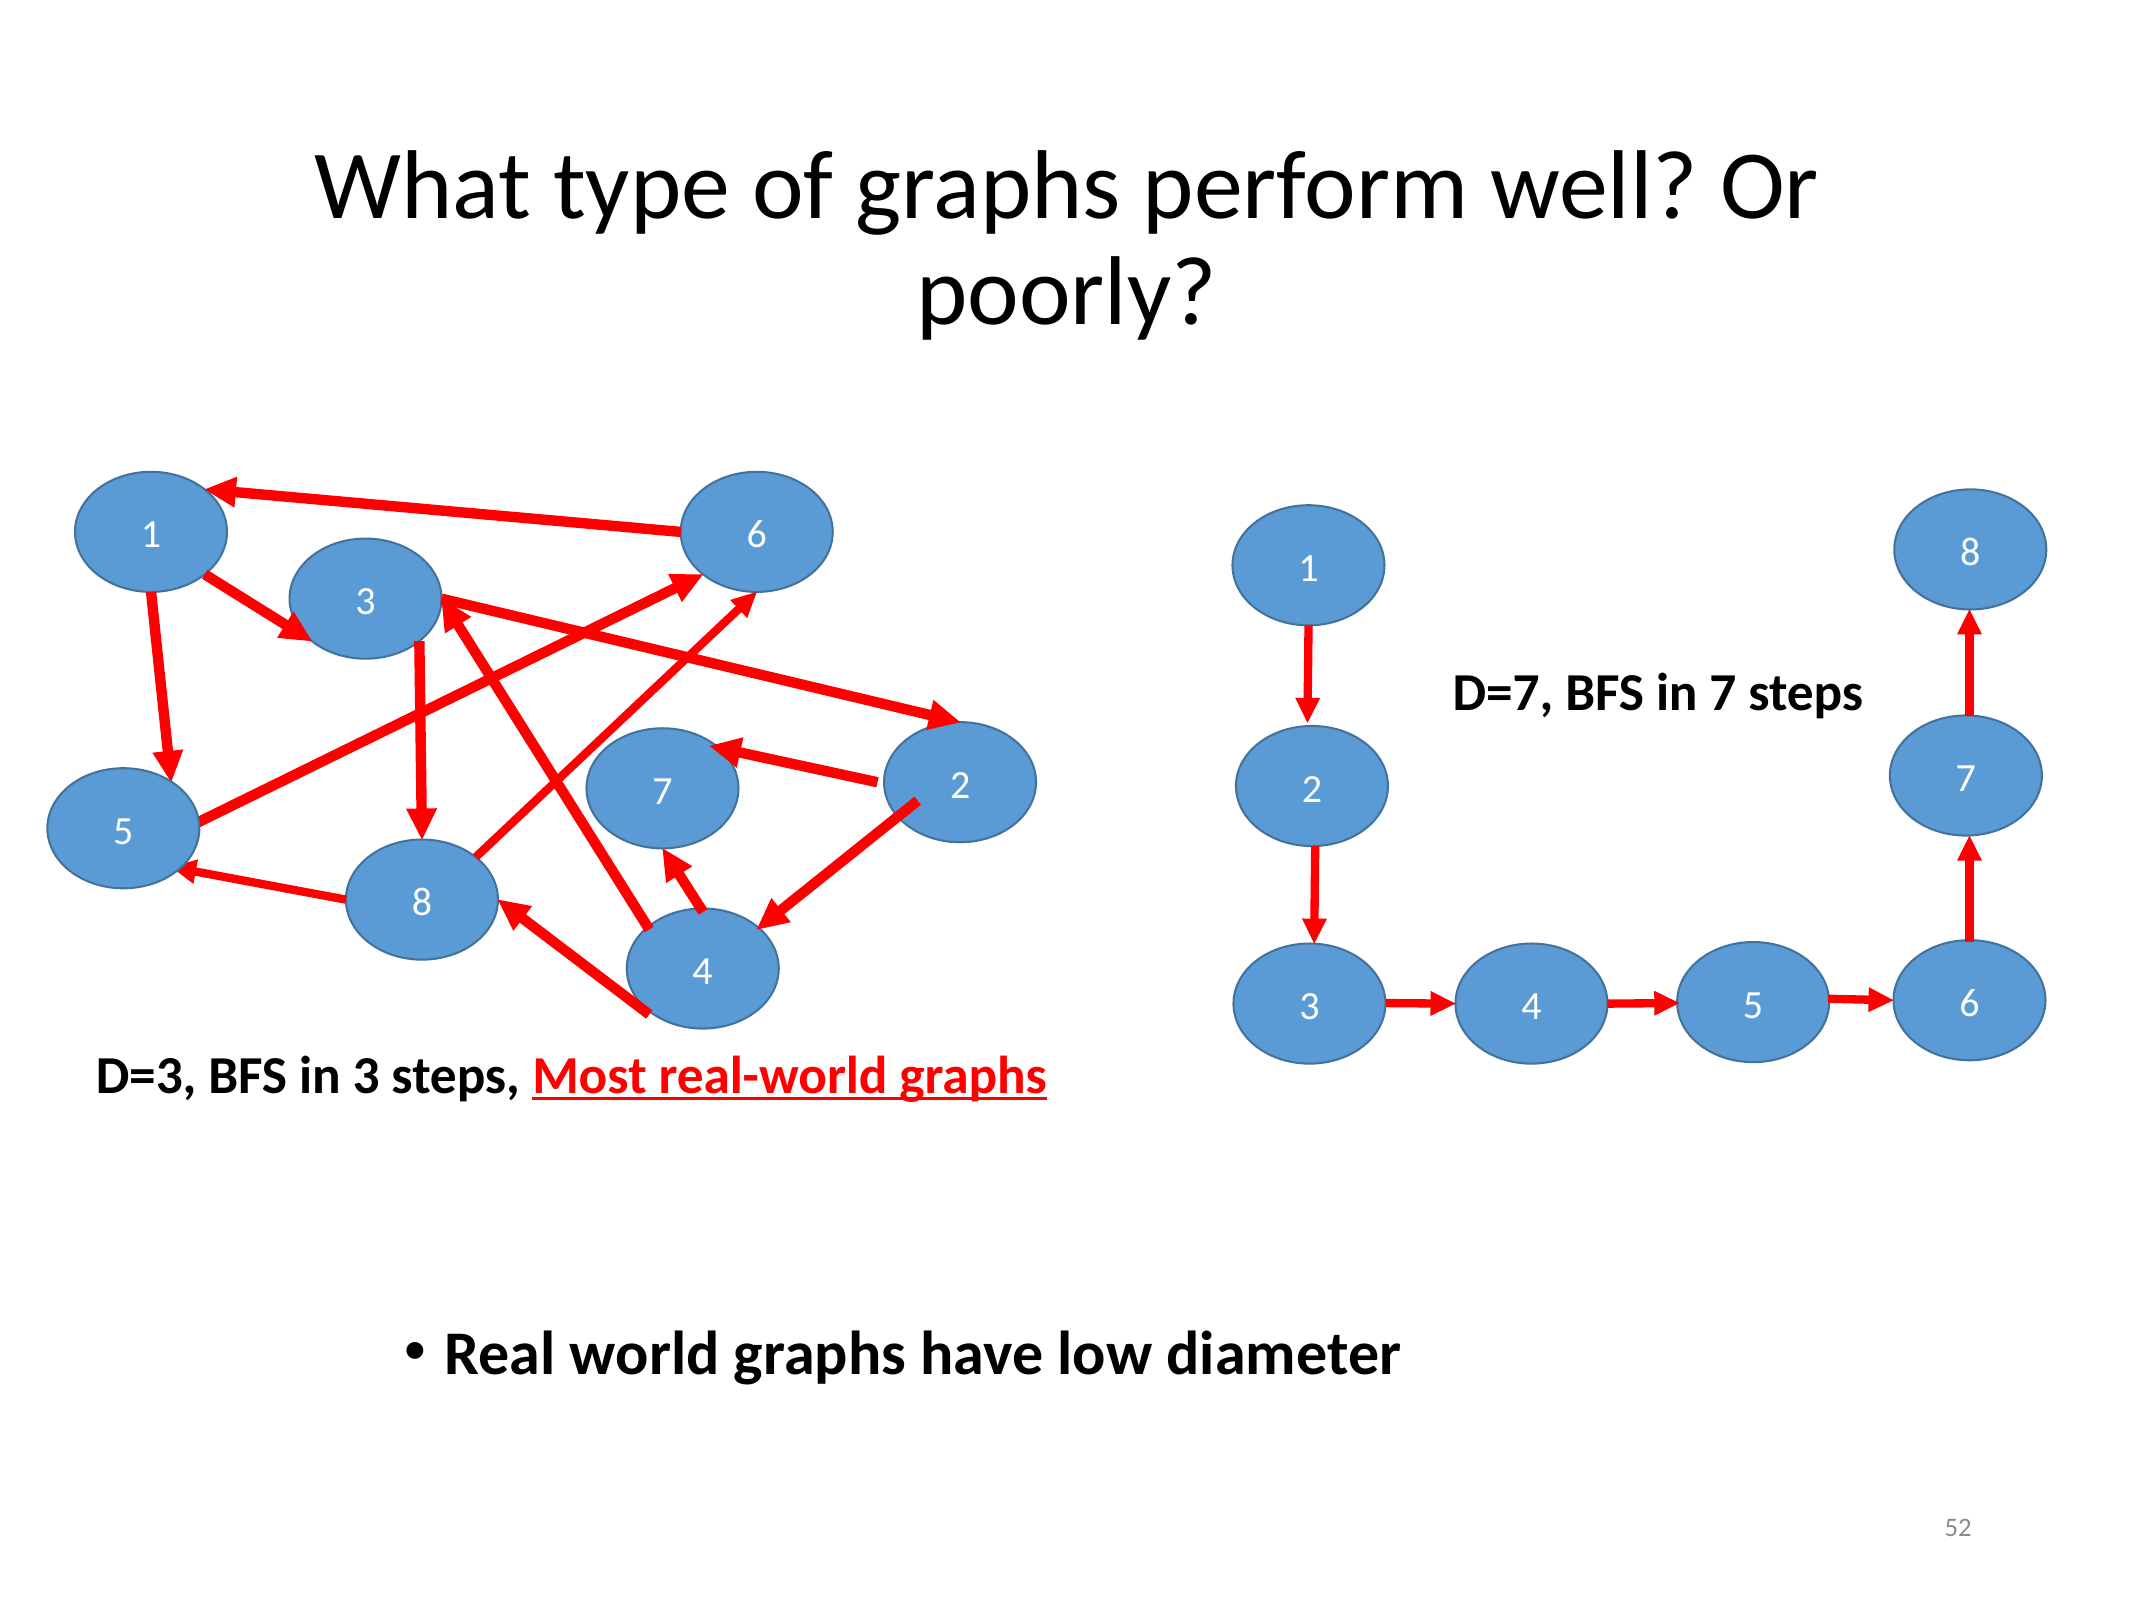

# What type of graphs perform well? Or poorly?
1
6
3
2
7
5
8
4
D=3, BFS in 3 steps, Most real-world graphs
8
1
D=7, BFS in 7 steps
7
2
6
5
3
4
Real world graphs have low diameter
52